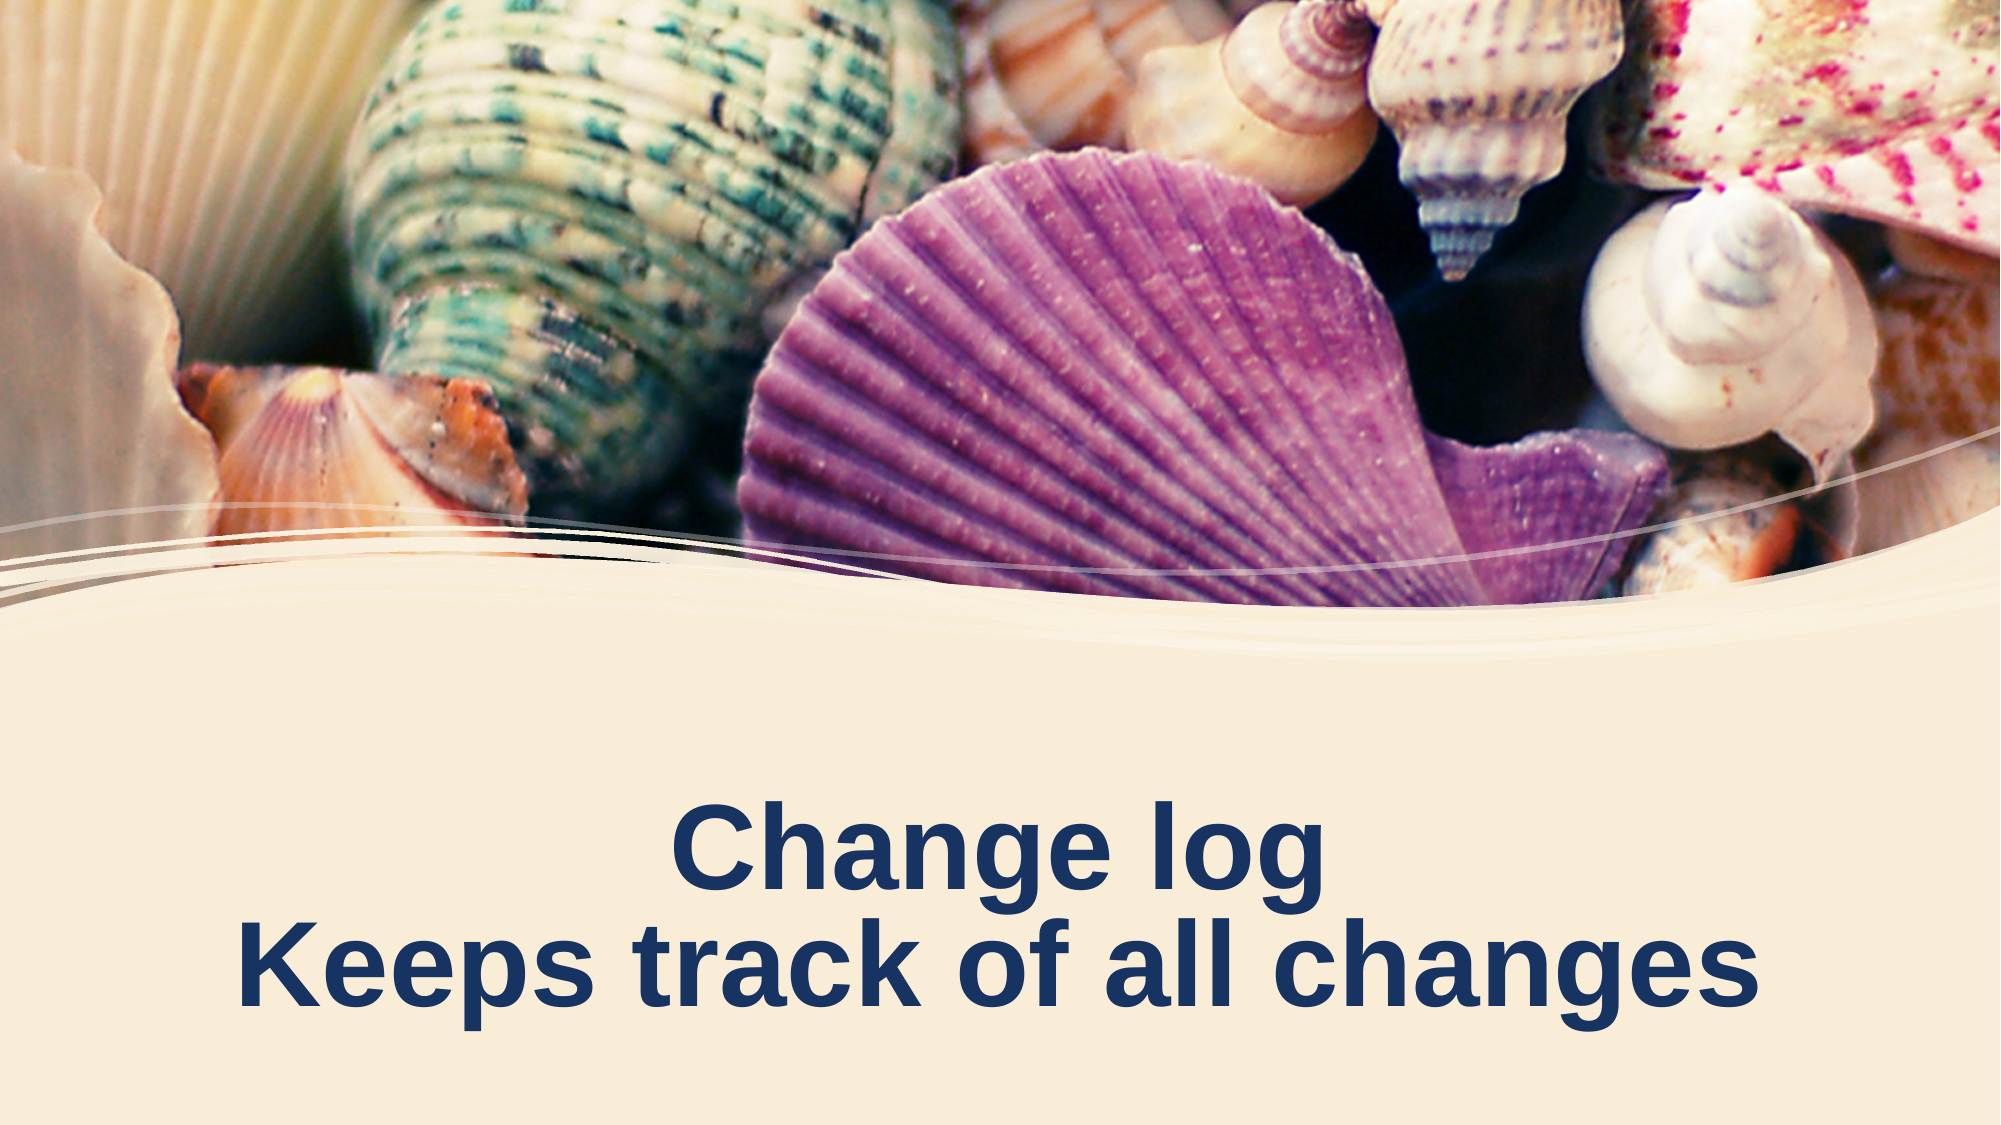

# Change log Keeps track of all changes